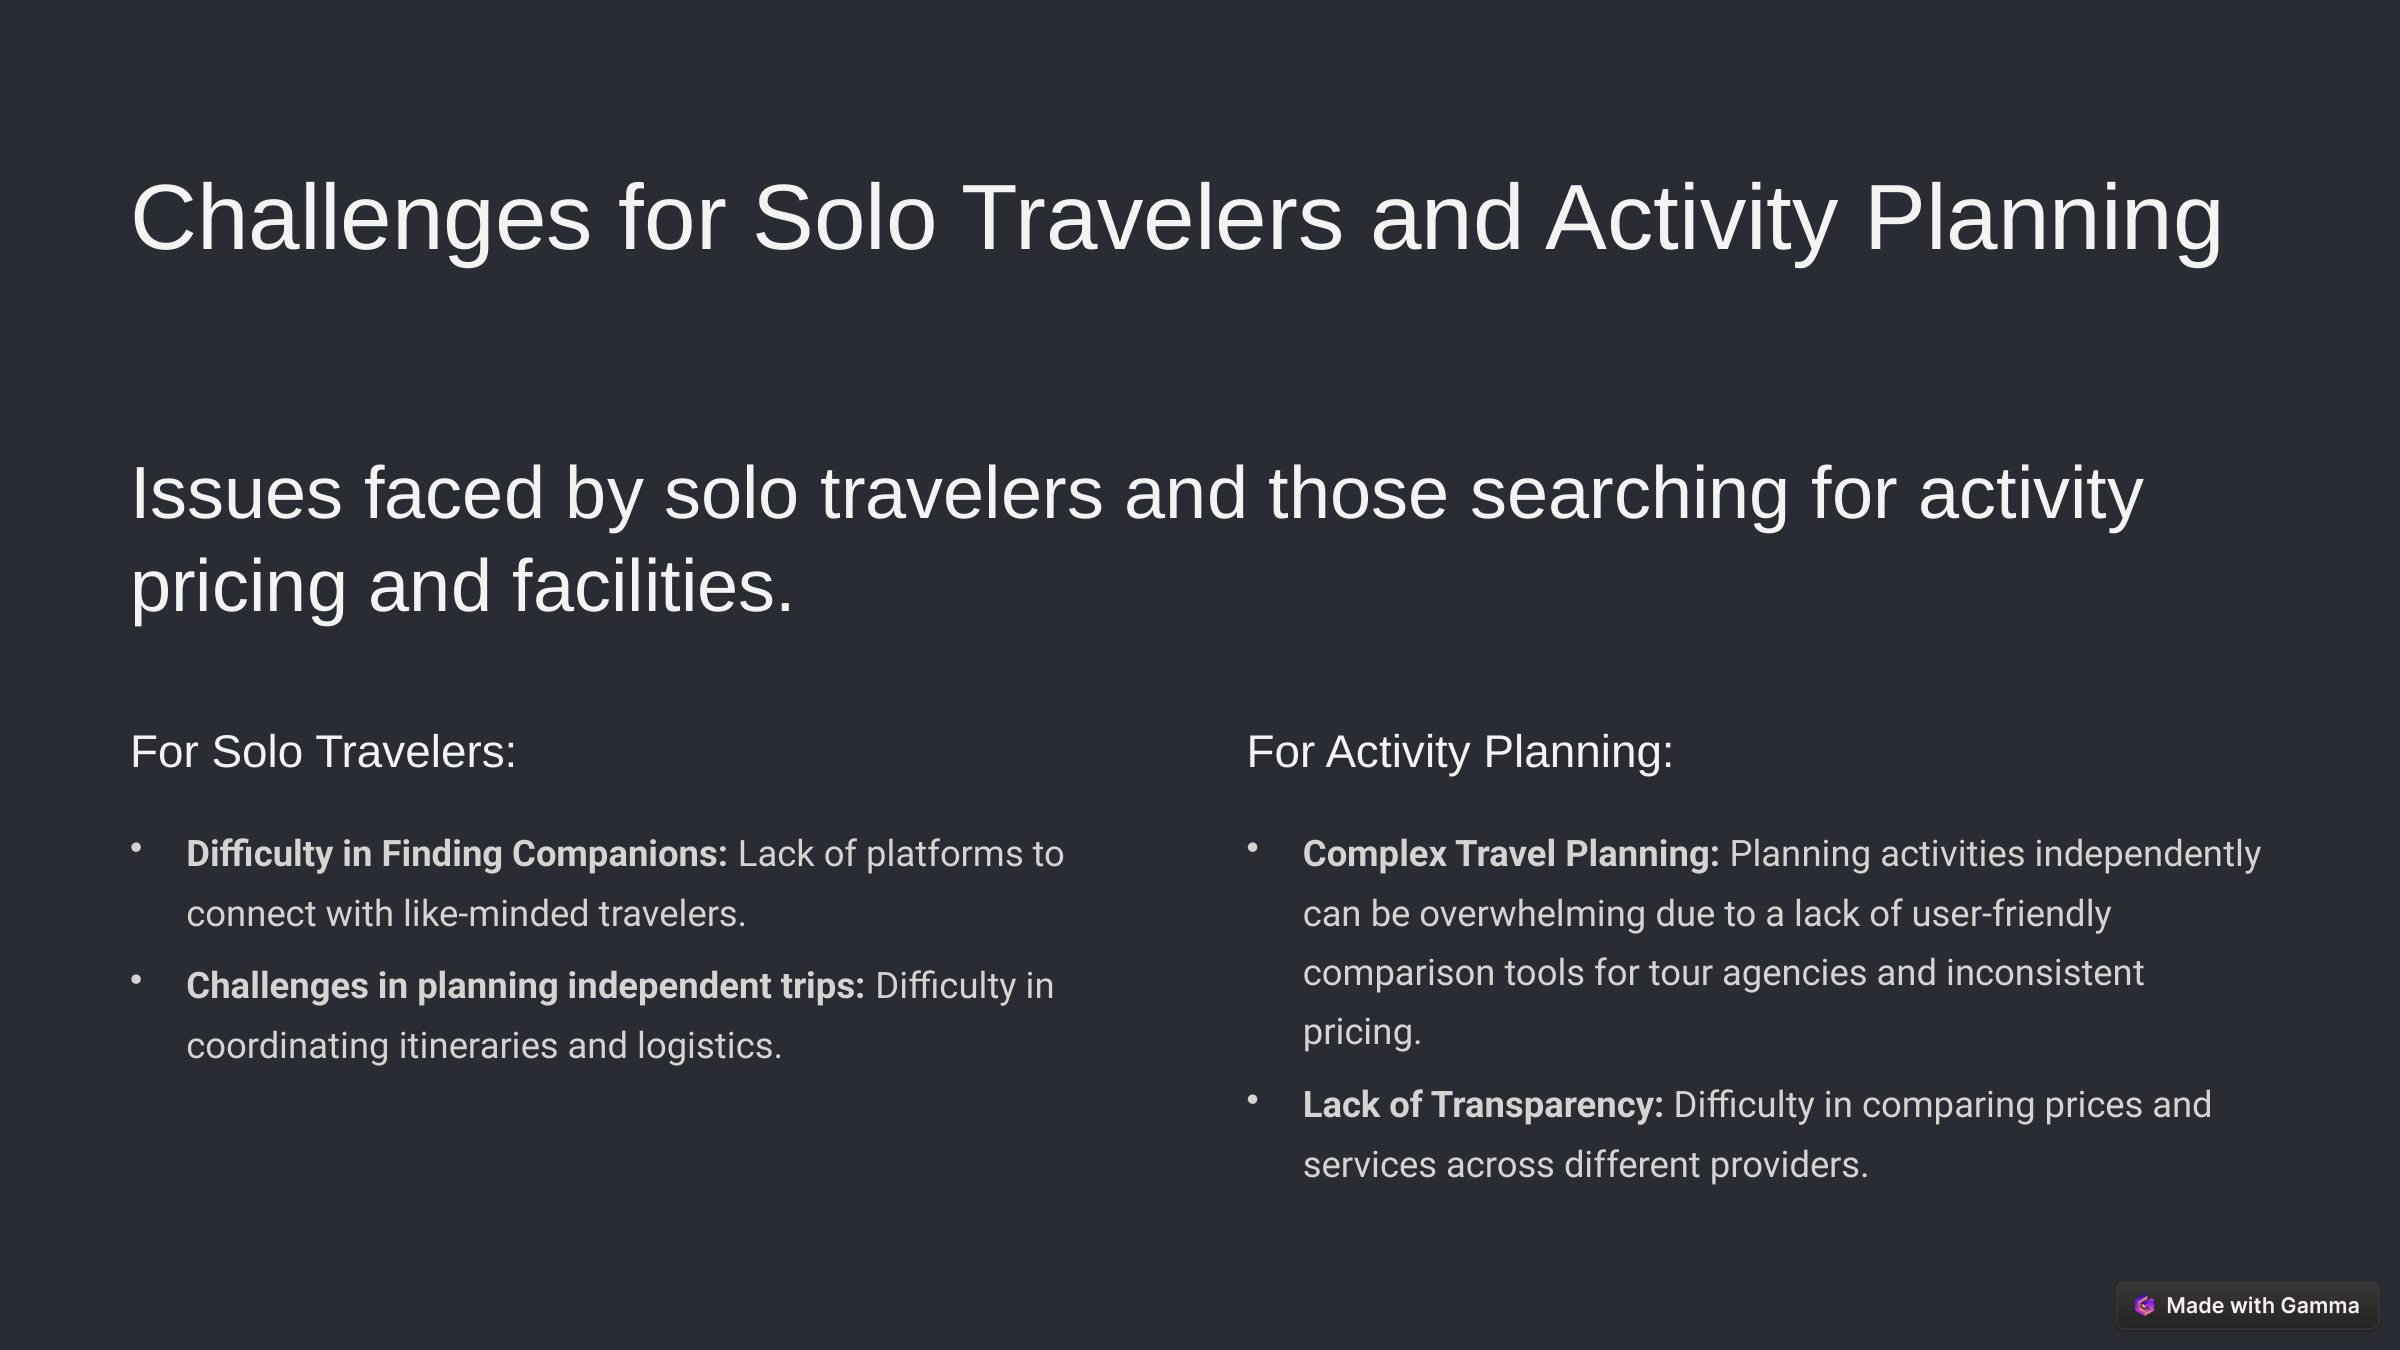

Challenges for Solo Travelers and Activity Planning
Issues faced by solo travelers and those searching for activity pricing and facilities.
For Solo Travelers:
For Activity Planning:
Difficulty in Finding Companions: Lack of platforms to connect with like-minded travelers.
Complex Travel Planning: Planning activities independently can be overwhelming due to a lack of user-friendly comparison tools for tour agencies and inconsistent pricing.
Challenges in planning independent trips: Difficulty in coordinating itineraries and logistics.
Lack of Transparency: Difficulty in comparing prices and services across different providers.